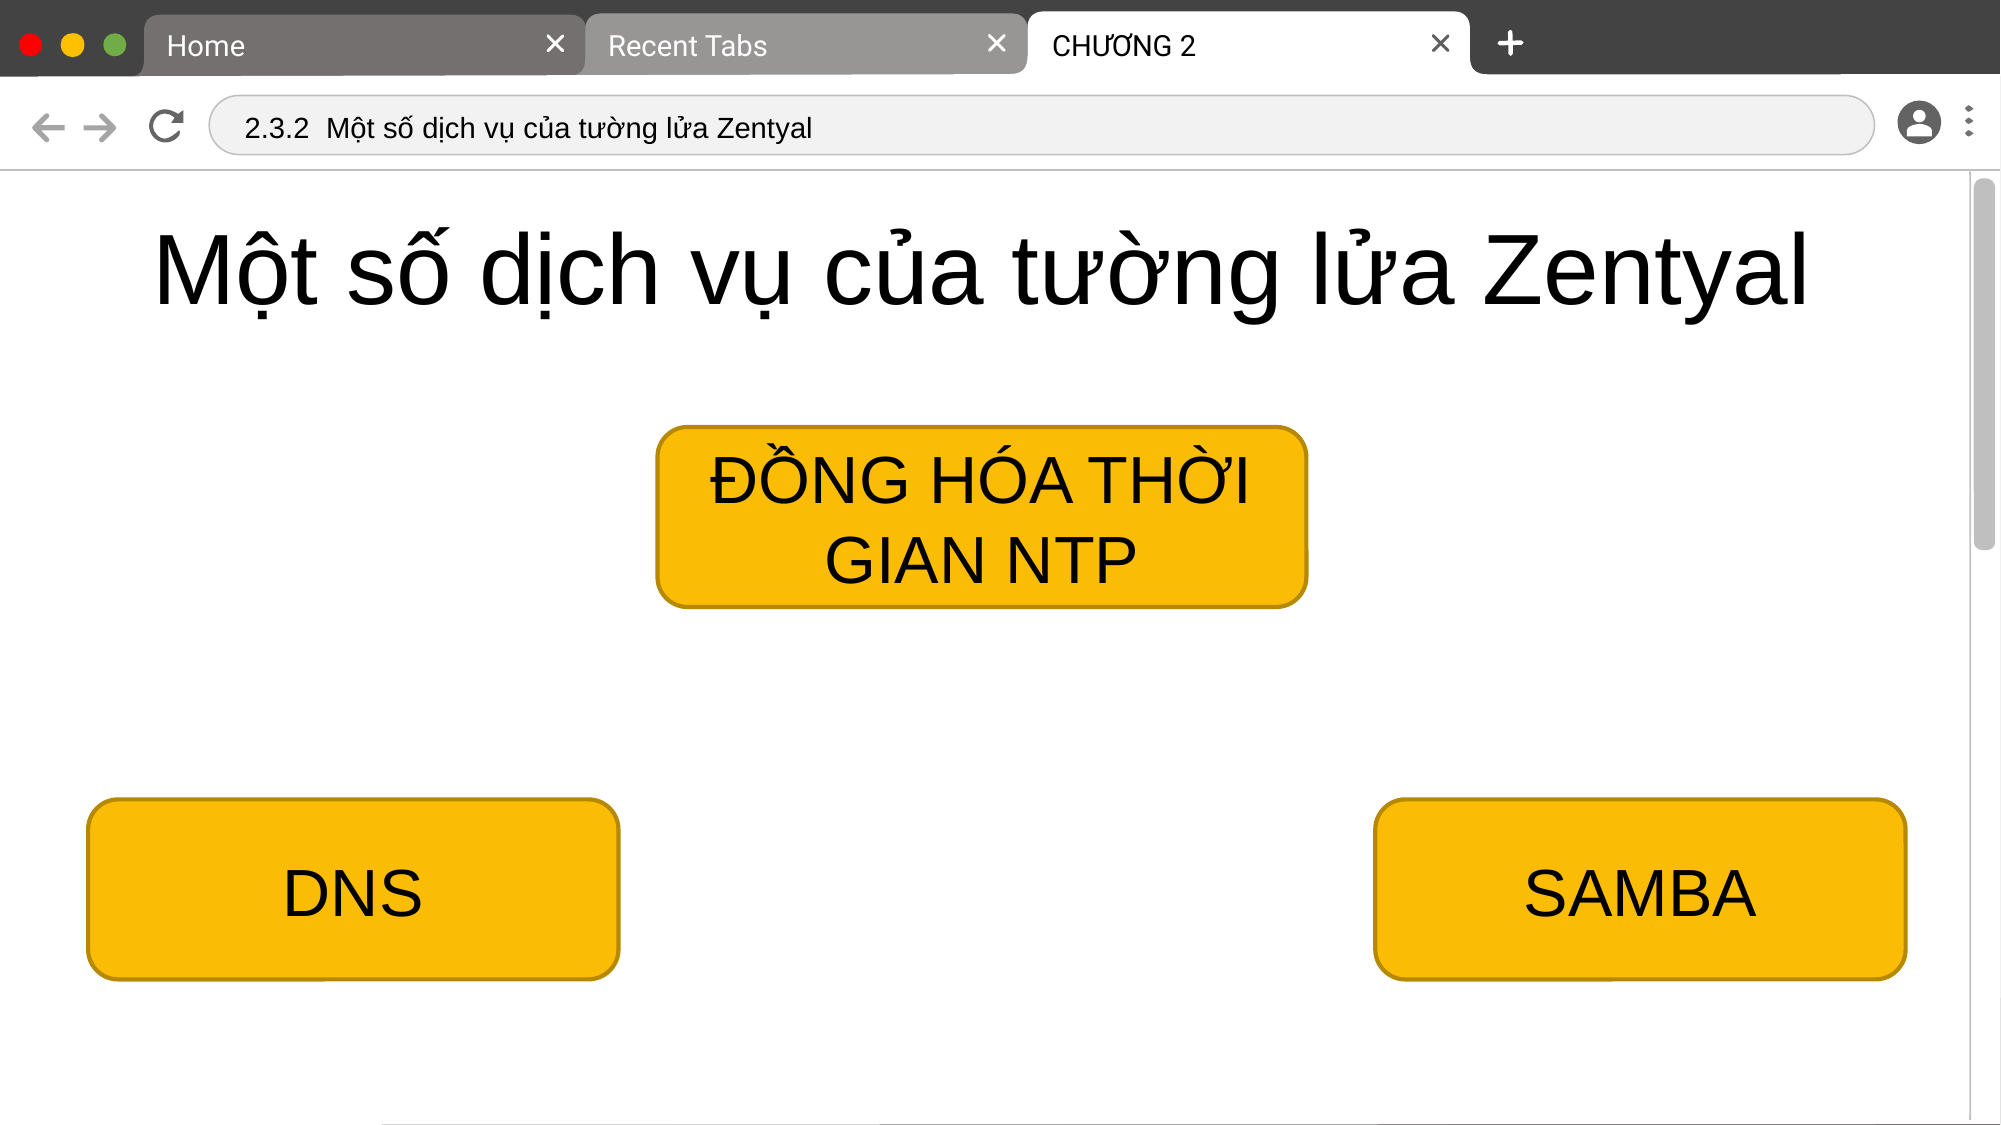

Recent Tabs
CHƯƠNG 2
Home
2.3.2  Một số dịch vụ của tường lửa Zentyal

# Một số dịch vụ của tường lửa Zentyal
ĐỒNG HÓA THỜI GIAN NTP
DNS
SAMBA